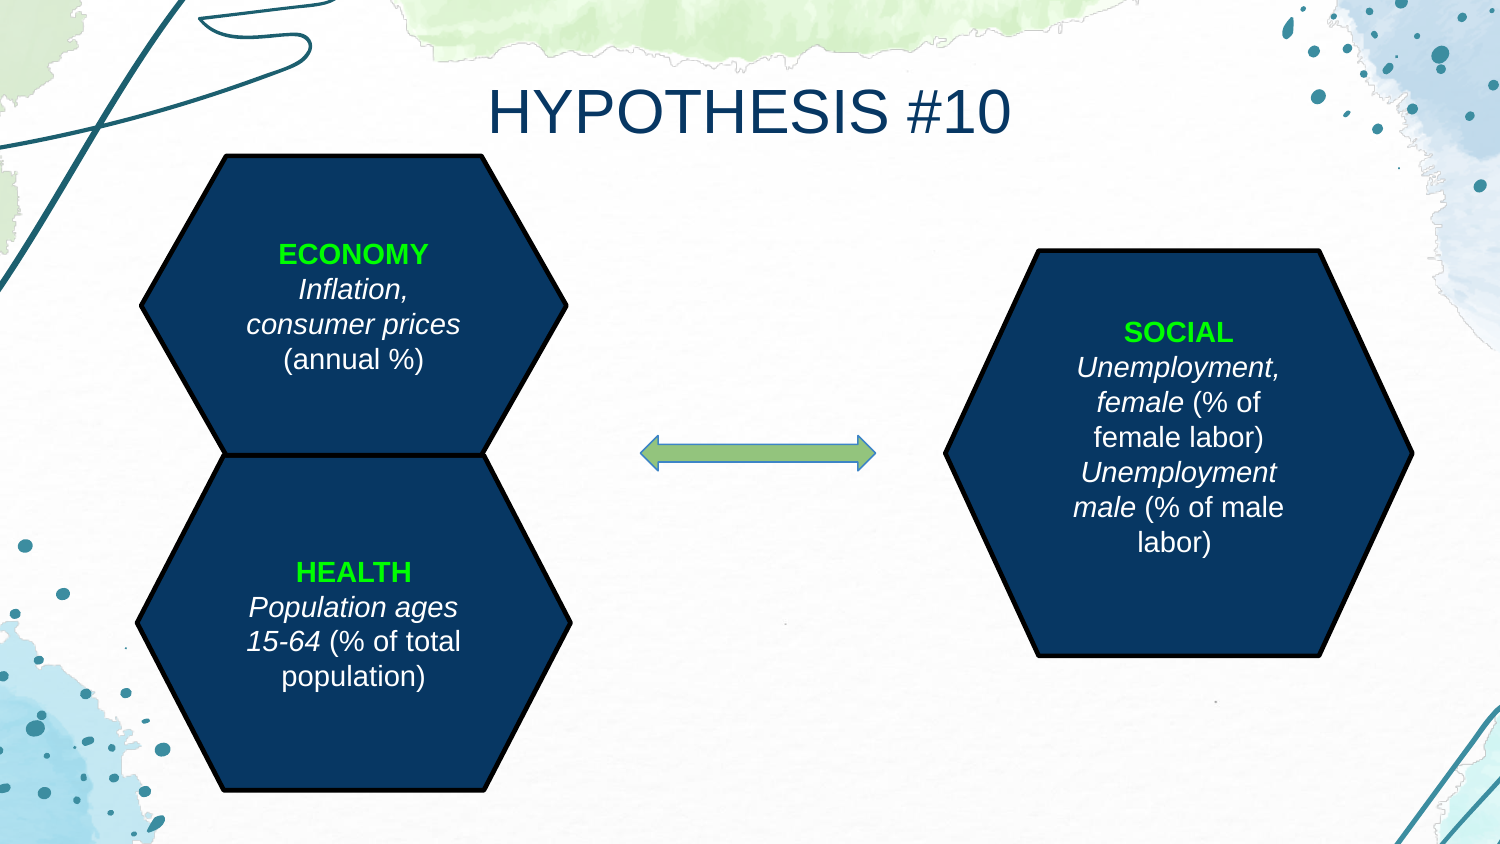

# HYPOTHESIS #10
ECONOMY
Inflation, consumer prices (annual %)
SOCIAL
Unemployment, female (% of female labor)
Unemployment male (% of male labor)

HEALTH
Population ages 15-64 (% of total population)